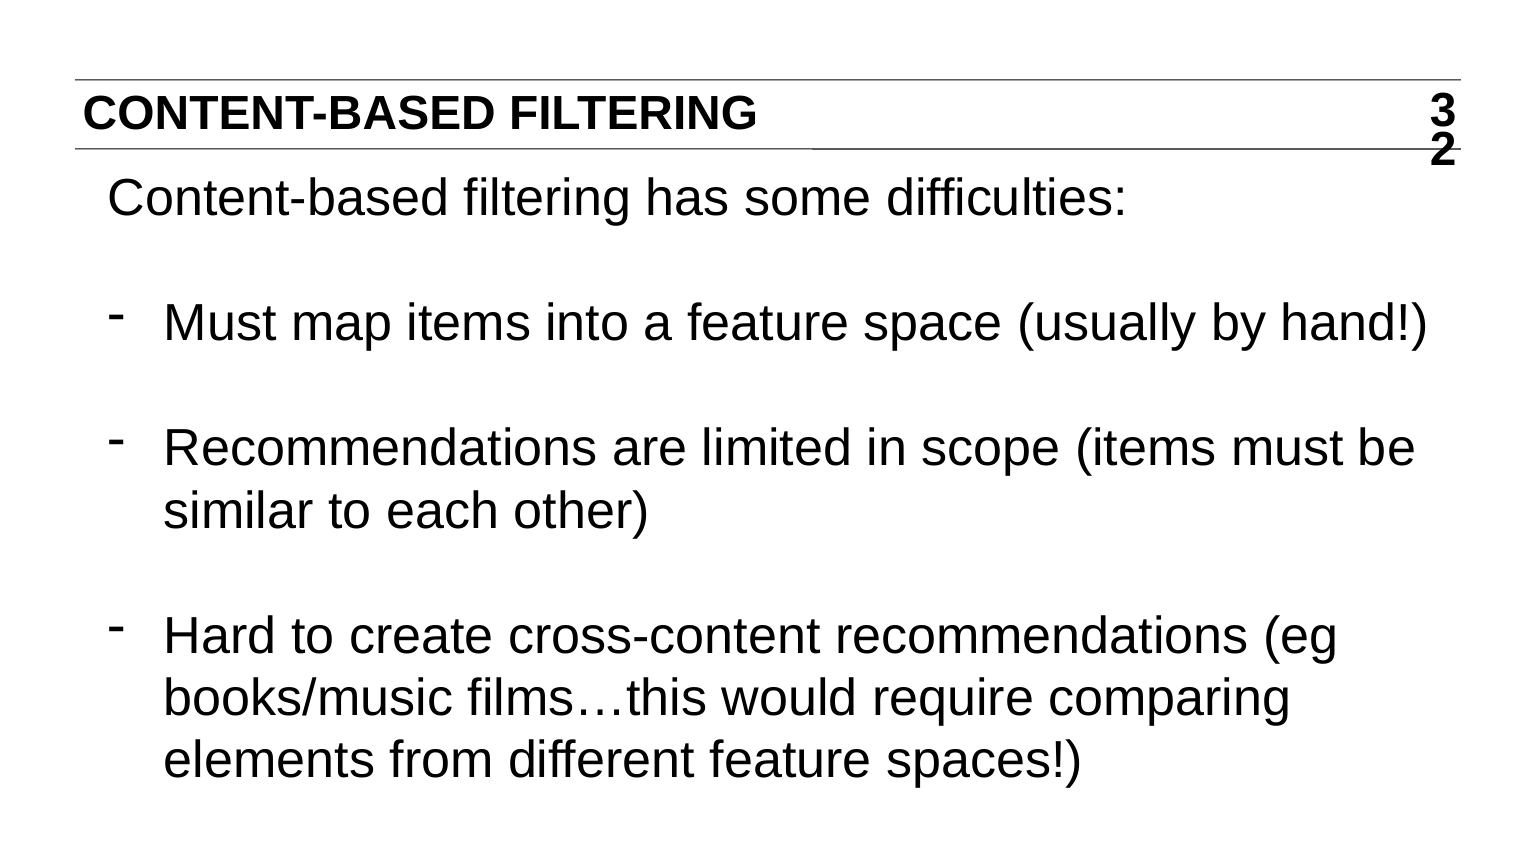

content-based filtering
32
Content-based filtering has some difficulties:

Must map items into a feature space (usually by hand!)

Recommendations are limited in scope (items must be similar to each other)

Hard to create cross-content recommendations (eg books/music films…this would require comparing elements from different feature spaces!)